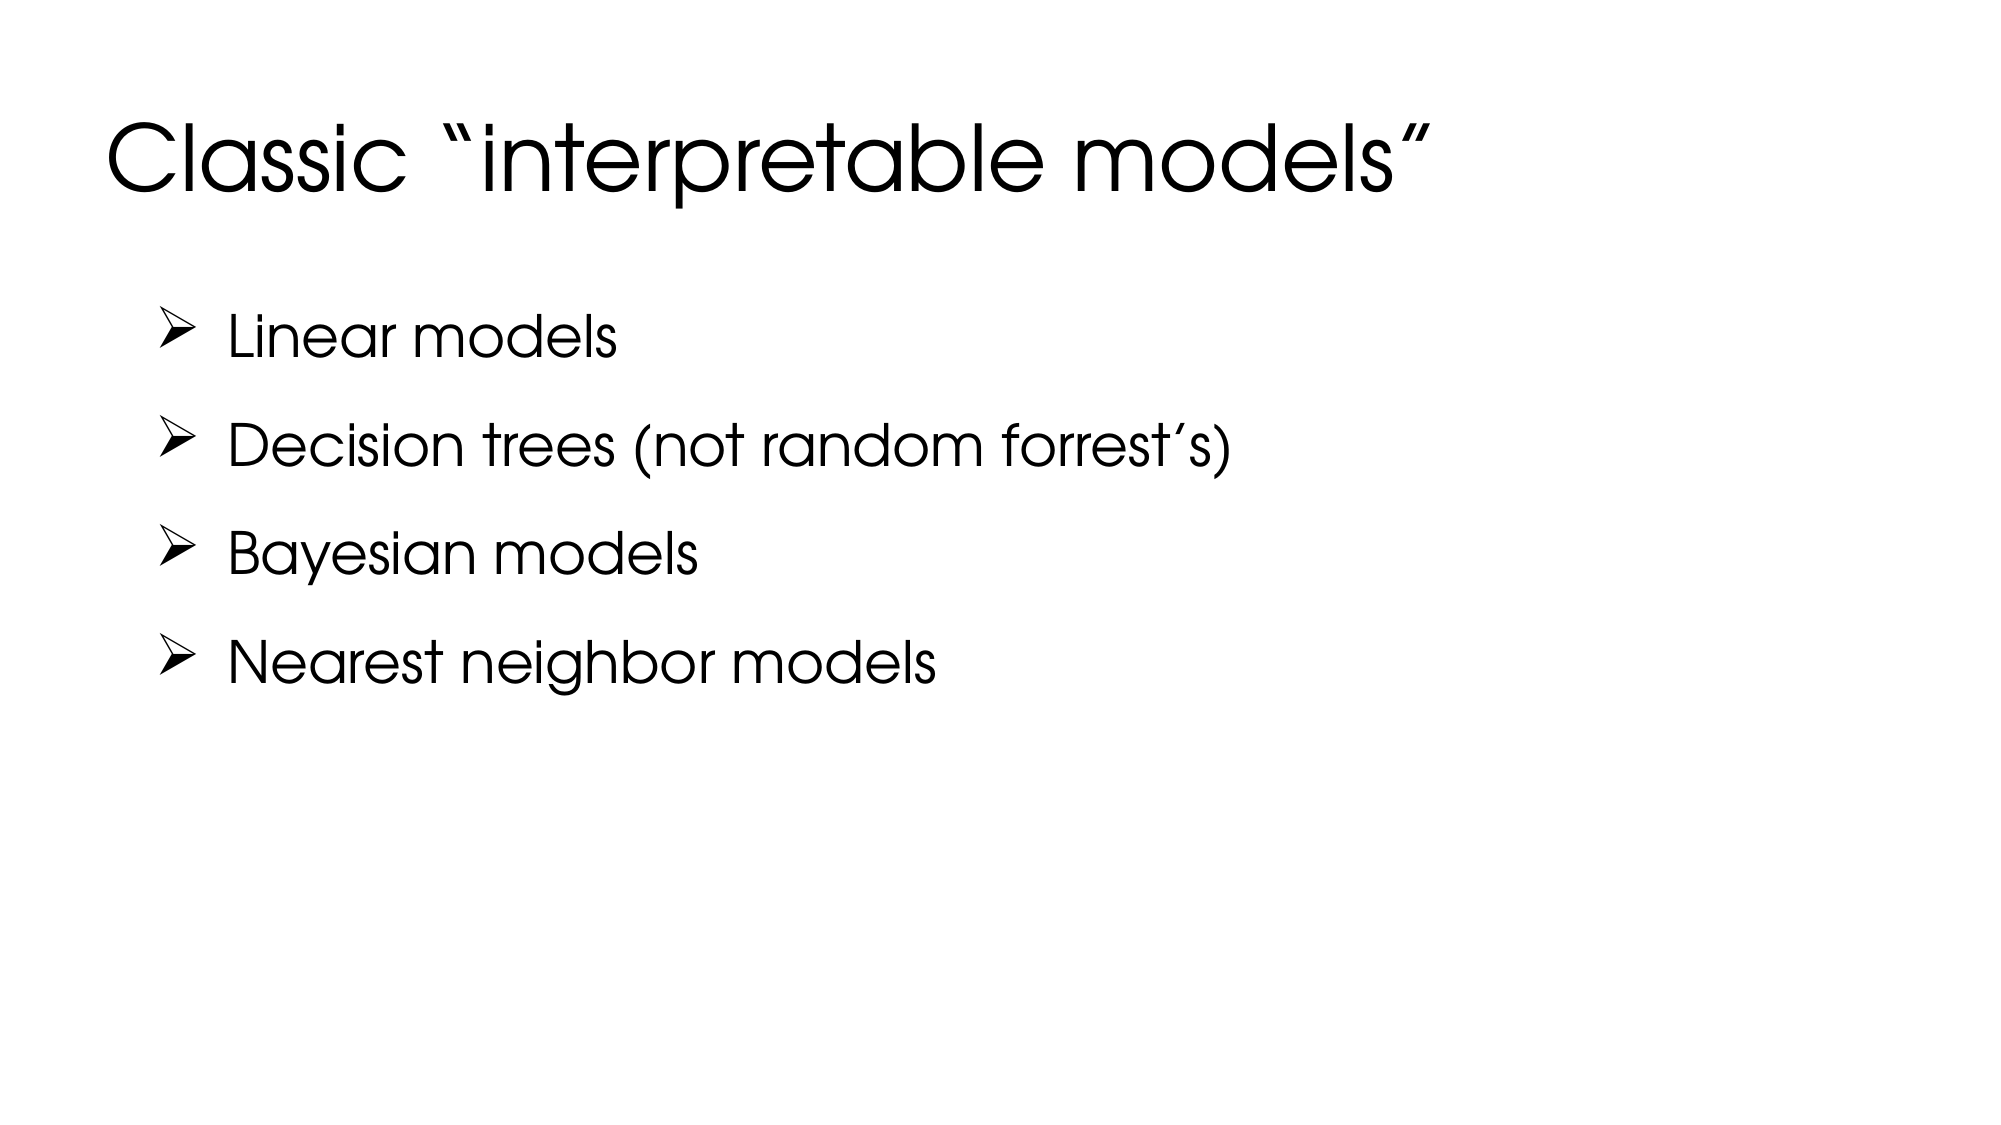

# Classic “interpretable models”
Linear models
Decision trees (not random forrest’s)
Bayesian models
Nearest neighbor models